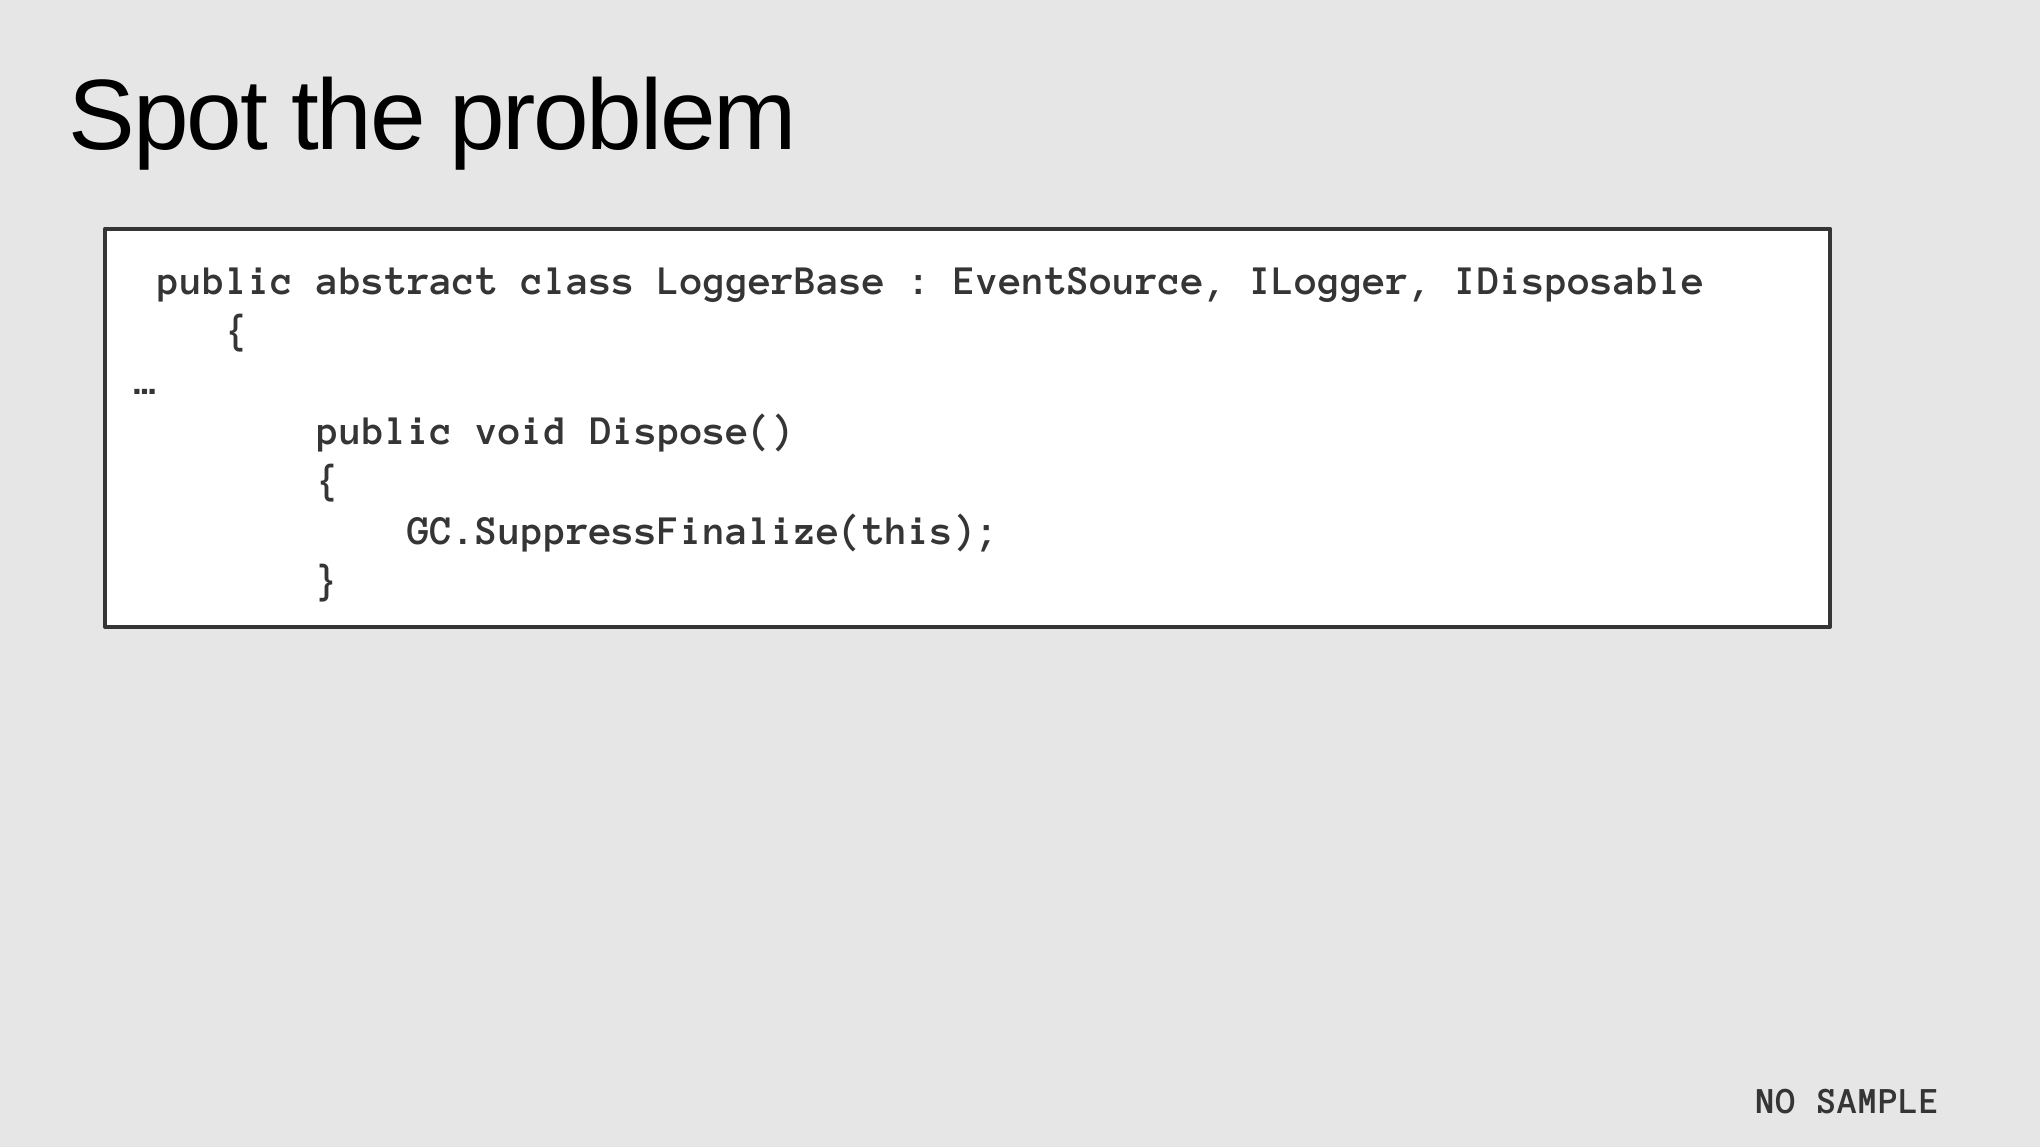

# Spot the problem
 public abstract class LoggerBase : EventSource, ILogger, IDisposable
    {
…
        public void Dispose()
        {
            GC.SuppressFinalize(this);
        }
NO SAMPLE